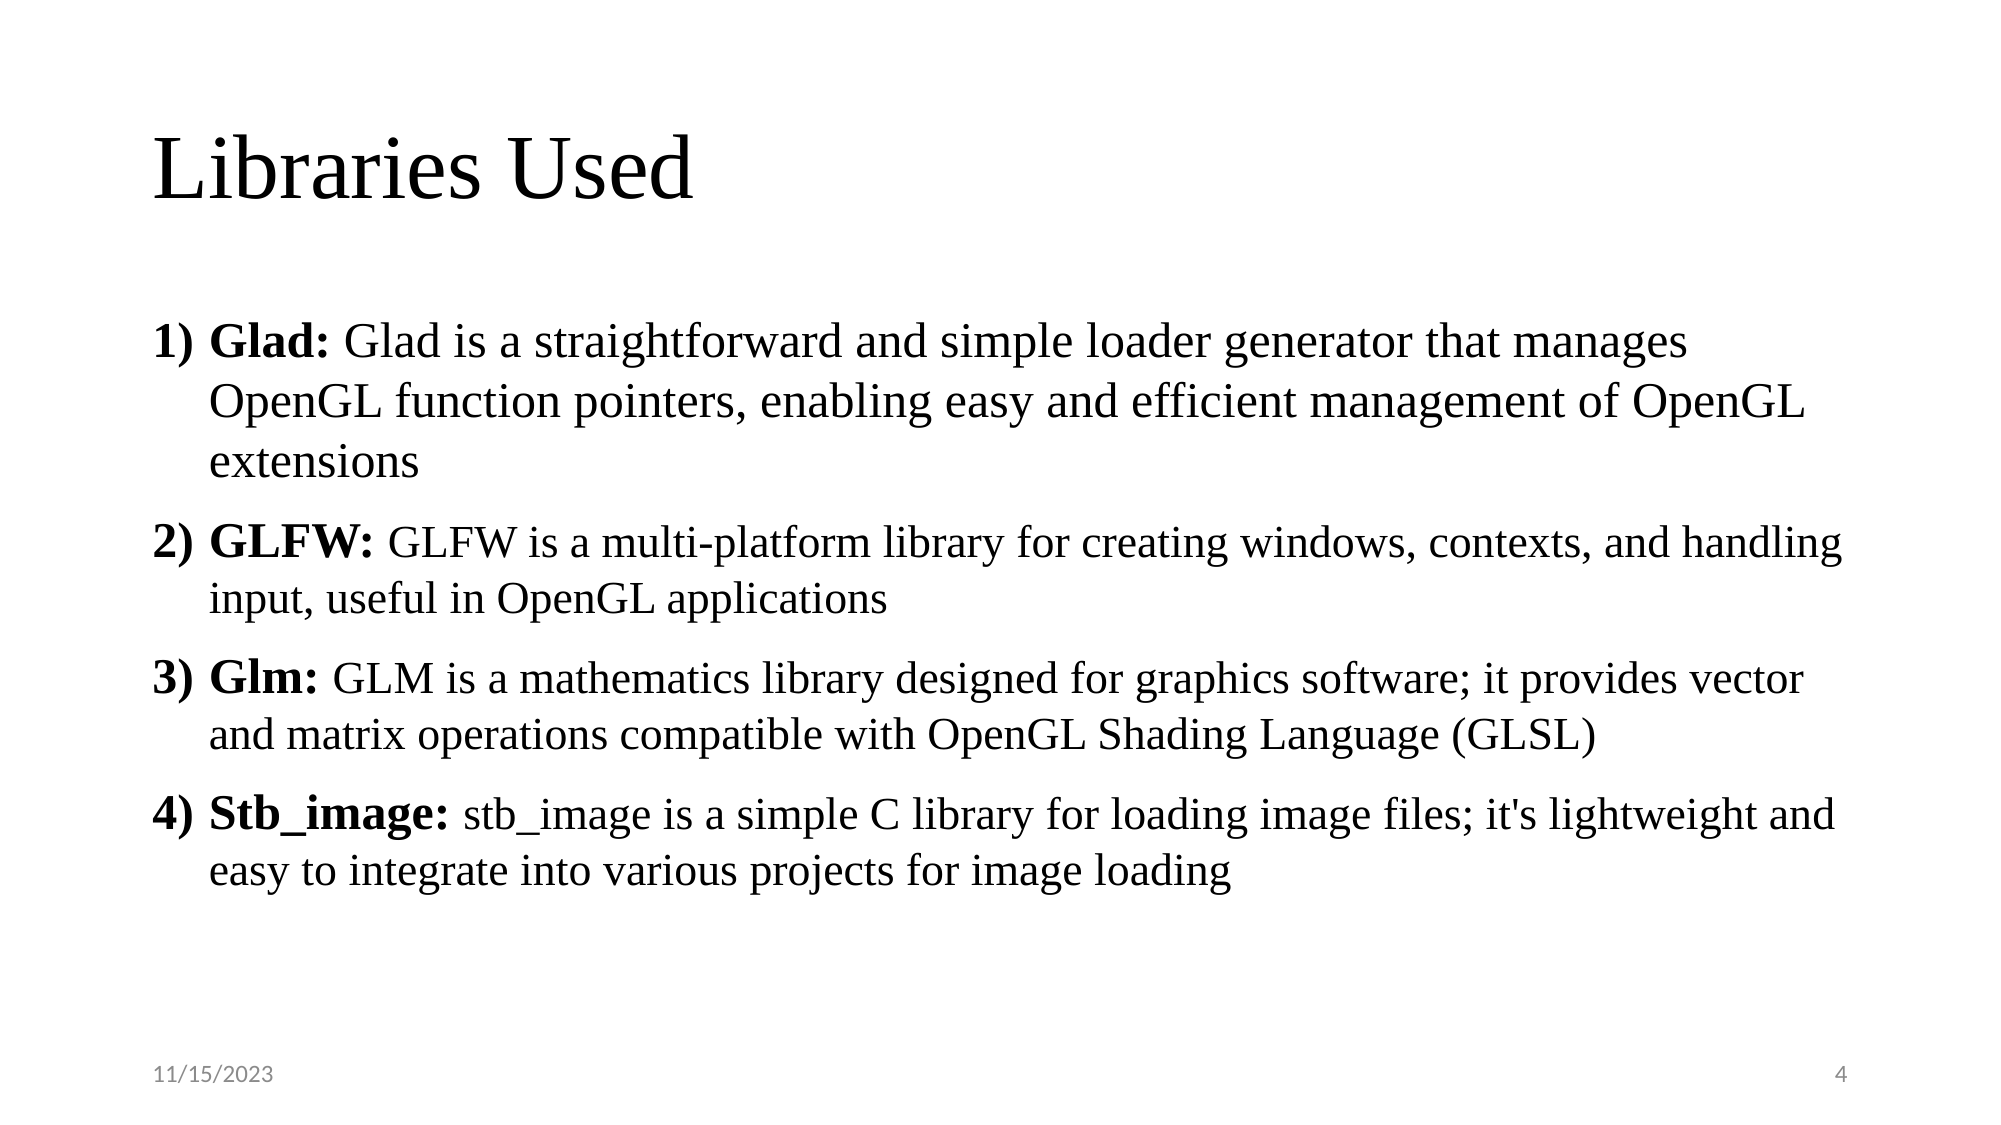

# Libraries Used
Glad: Glad is a straightforward and simple loader generator that manages OpenGL function pointers, enabling easy and efficient management of OpenGL extensions
GLFW: GLFW is a multi-platform library for creating windows, contexts, and handling input, useful in OpenGL applications
Glm: GLM is a mathematics library designed for graphics software; it provides vector and matrix operations compatible with OpenGL Shading Language (GLSL)
Stb_image: stb_image is a simple C library for loading image files; it's lightweight and easy to integrate into various projects for image loading
11/15/2023
4